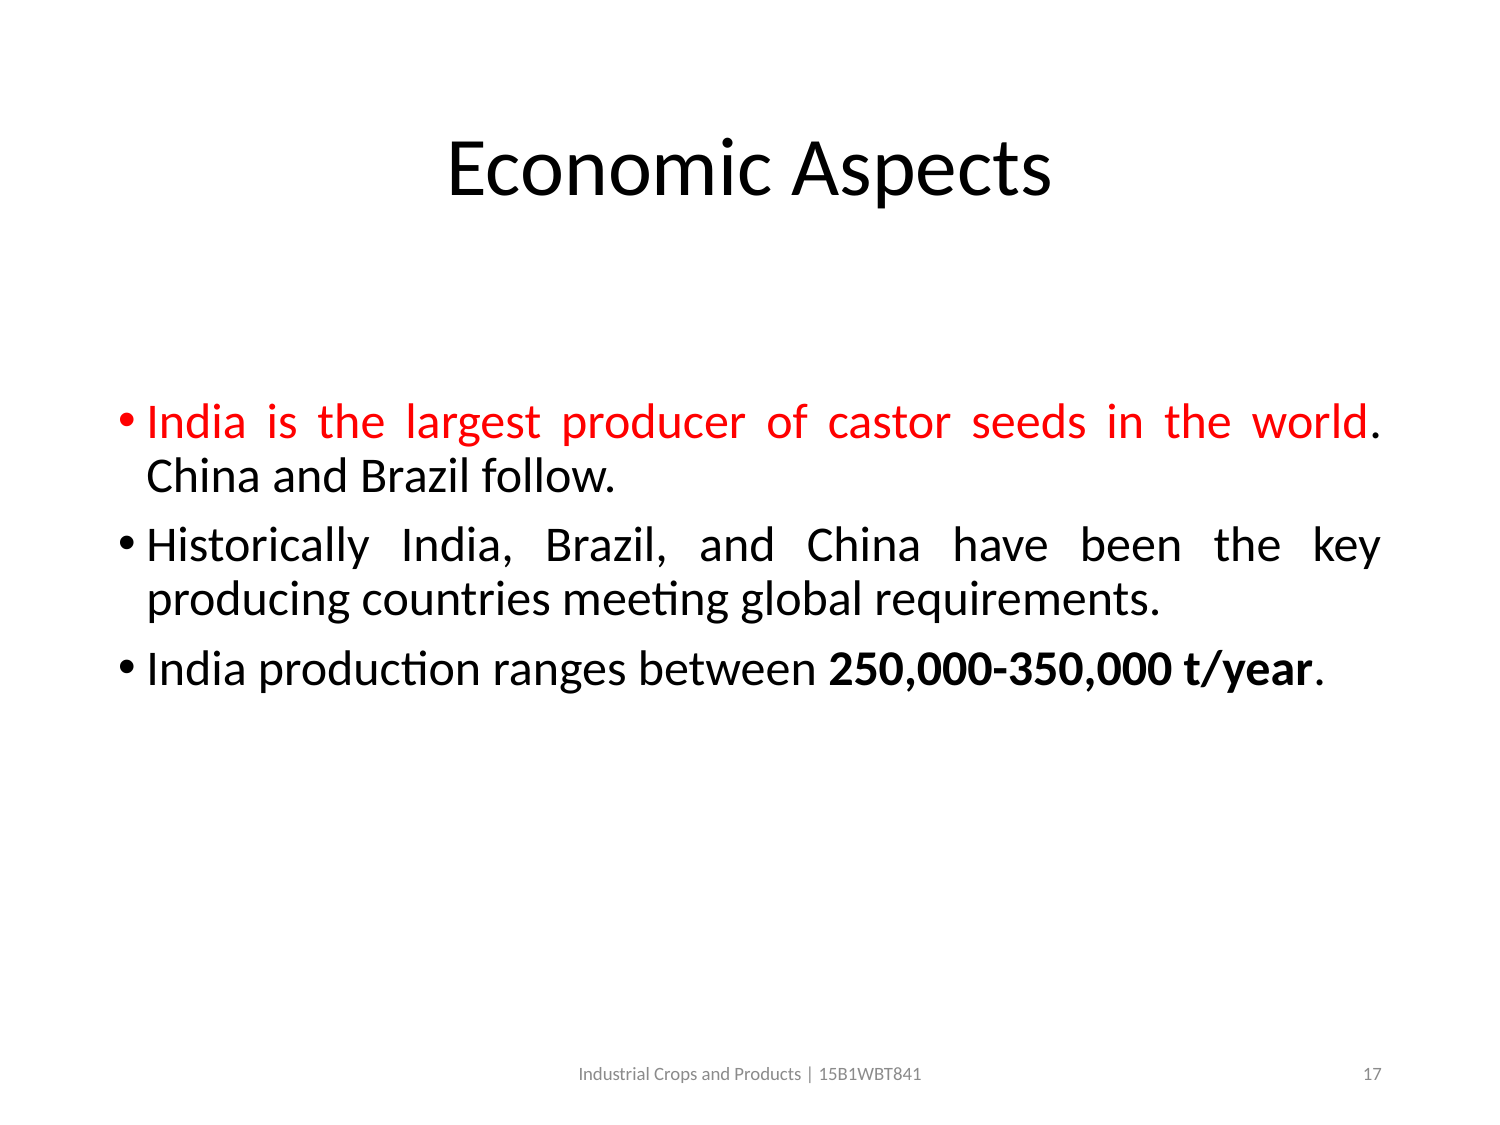

# Economic Aspects
India is the largest producer of castor seeds in the world. China and Brazil follow.
Historically India, Brazil, and China have been the key producing countries meeting global requirements.
India production ranges between 250,000-350,000 t/year.
Industrial Crops and Products | 15B1WBT841
17